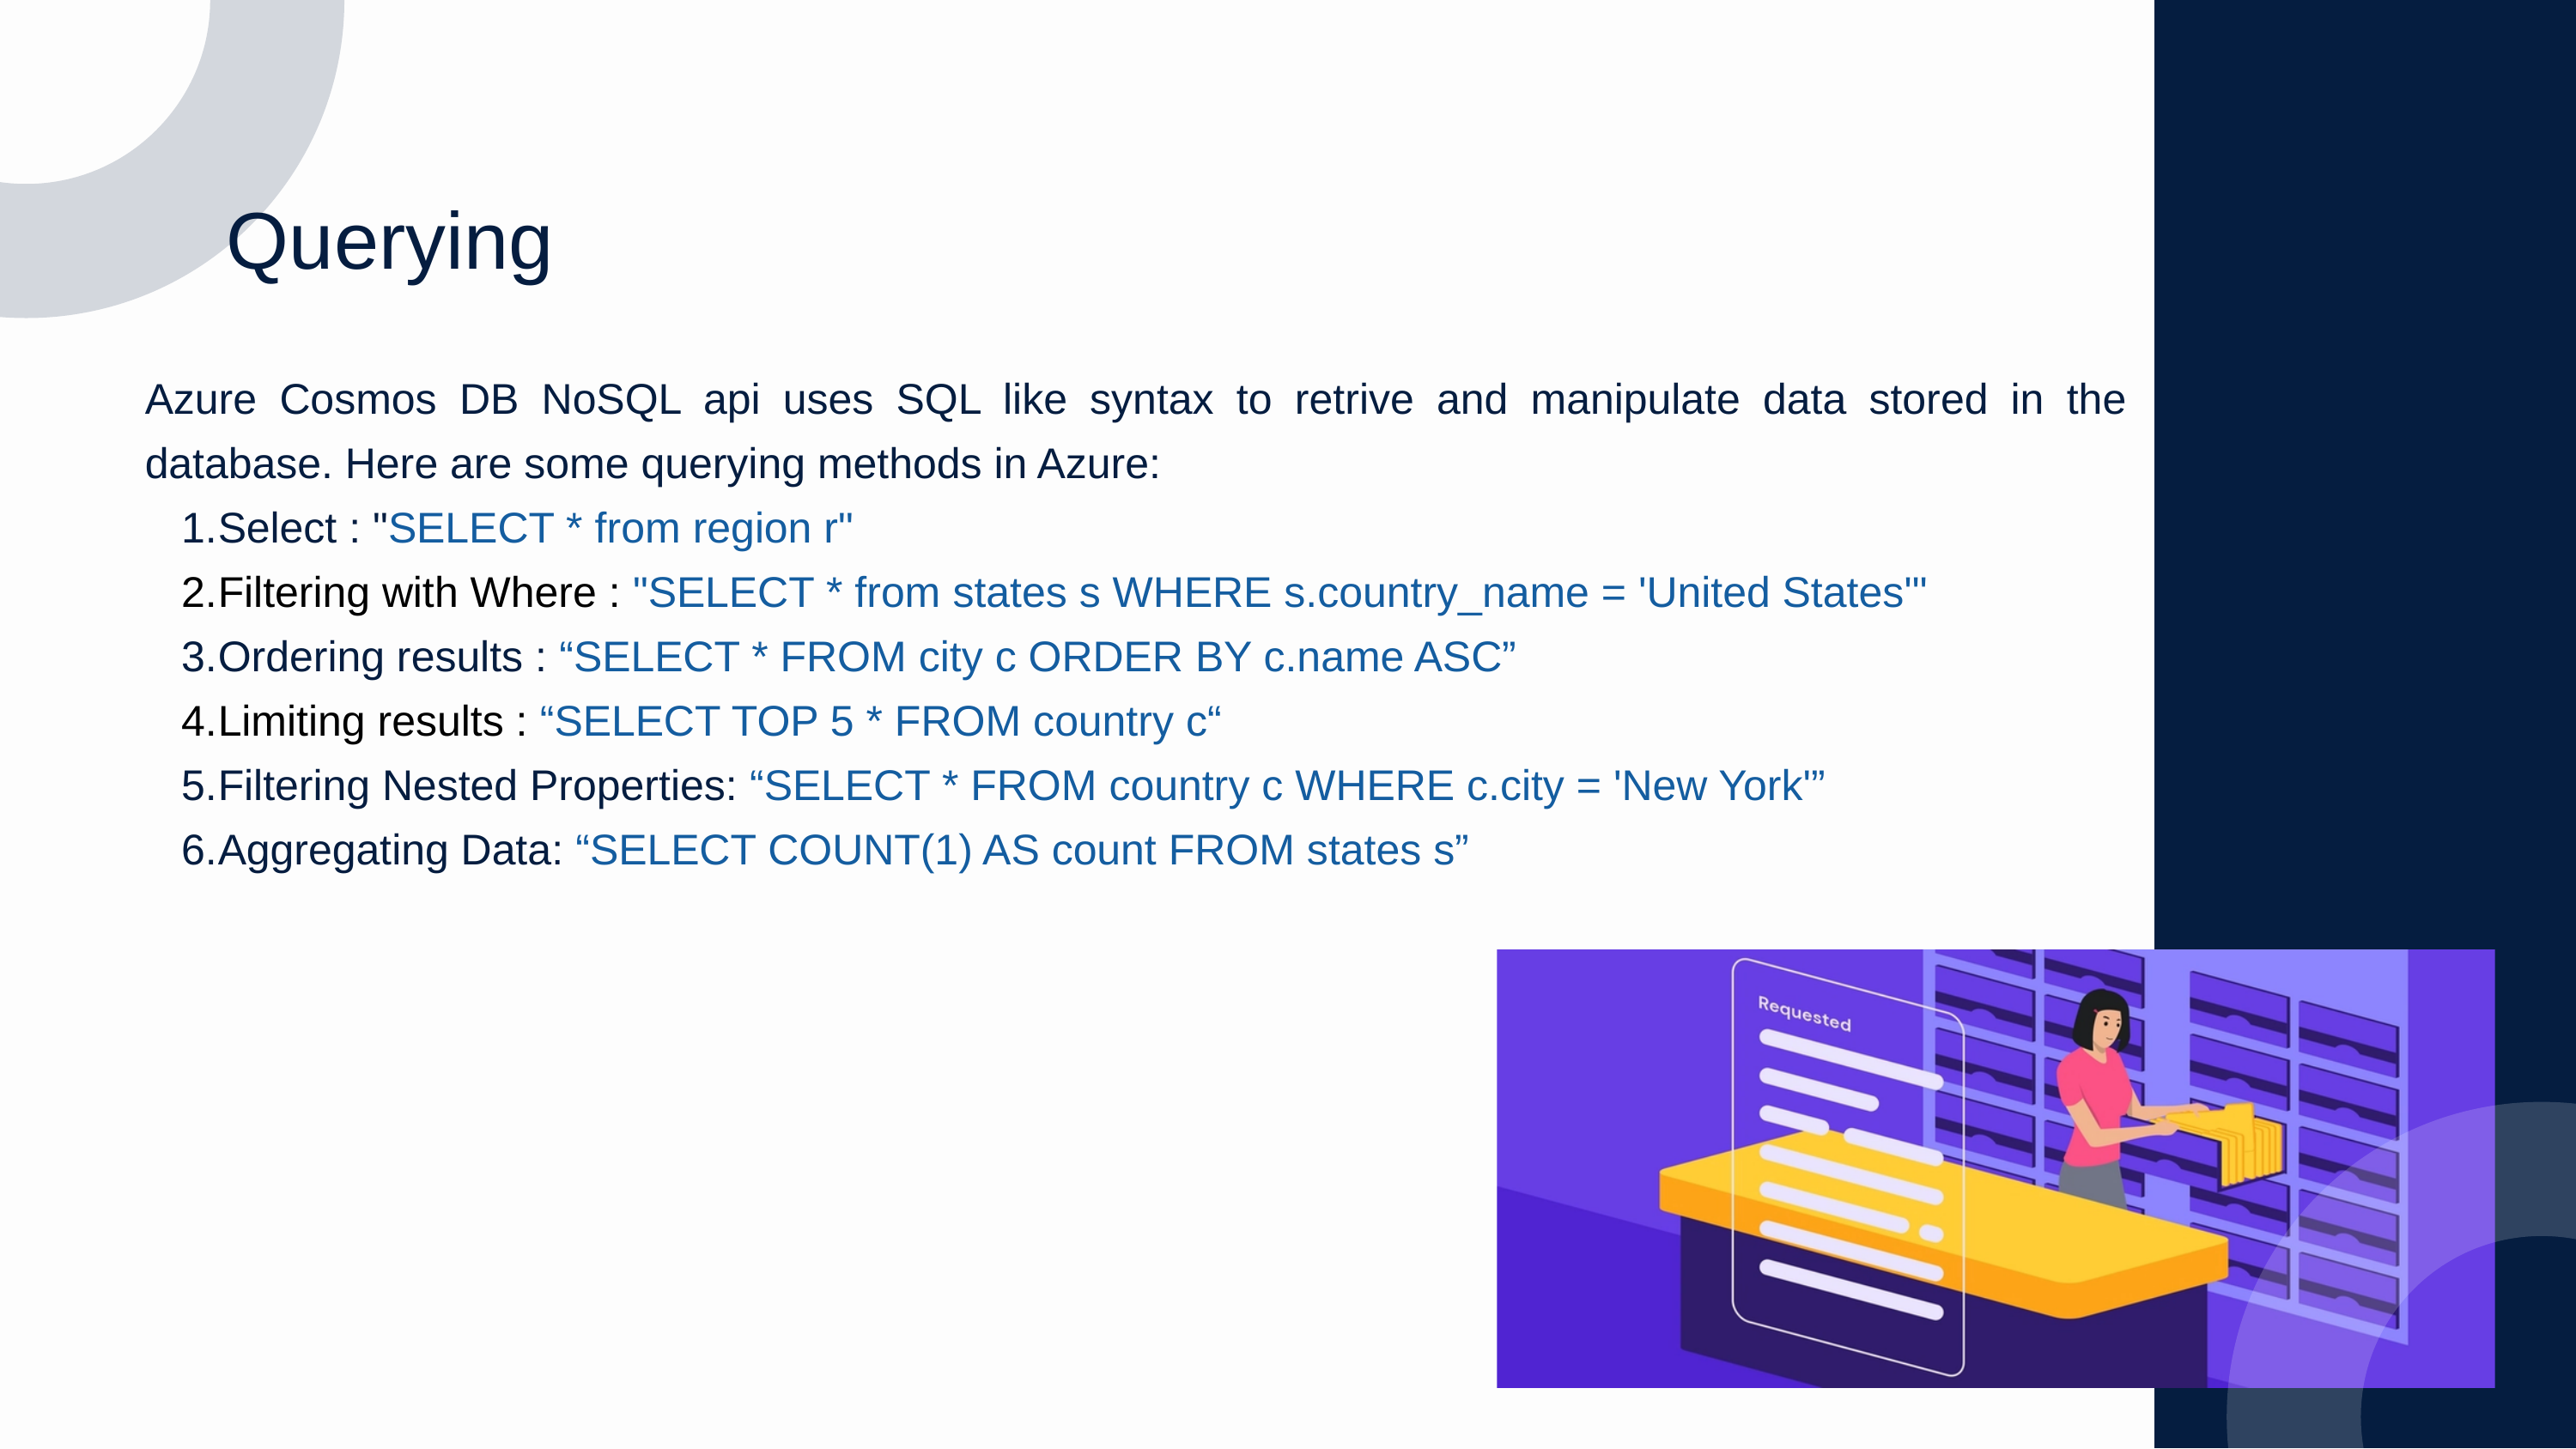

Querying
Azure Cosmos DB NoSQL api uses SQL like syntax to retrive and manipulate data stored in the database. Here are some querying methods in Azure:
Select : "SELECT * from region r"
Filtering with Where : "SELECT * from states s WHERE s.country_name = 'United States'"
Ordering results : “SELECT * FROM city c ORDER BY c.name ASC”
Limiting results : “SELECT TOP 5 * FROM country c“
Filtering Nested Properties: “SELECT * FROM country c WHERE c.city = 'New York'”
Aggregating Data: “SELECT COUNT(1) AS count FROM states s”